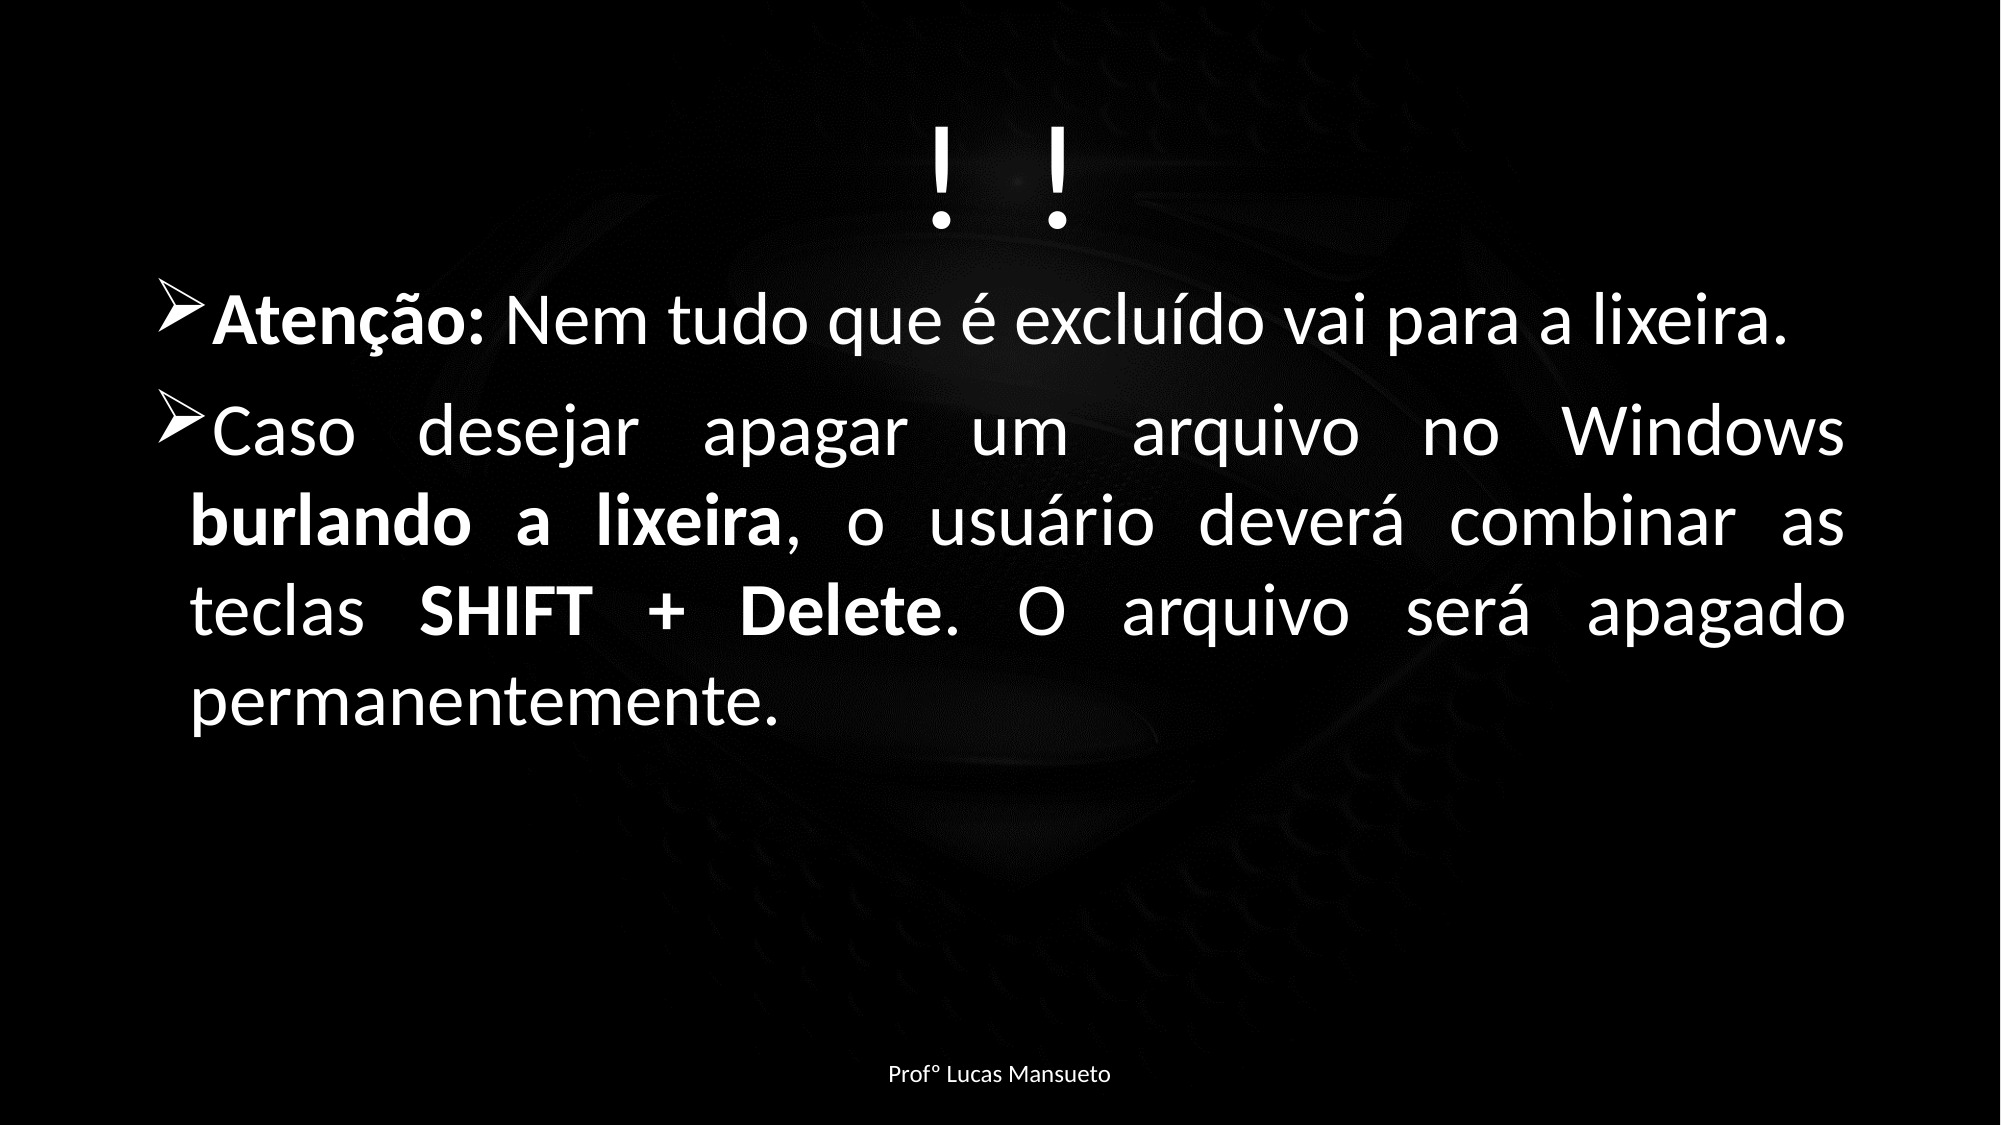

!  !
Atenção: Nem tudo que é excluído vai para a lixeira.
Caso desejar apagar um arquivo no Windows burlando a lixeira, o usuário deverá combinar as teclas SHIFT + Delete. O arquivo será apagado permanentemente.

Profº Lucas Mansueto